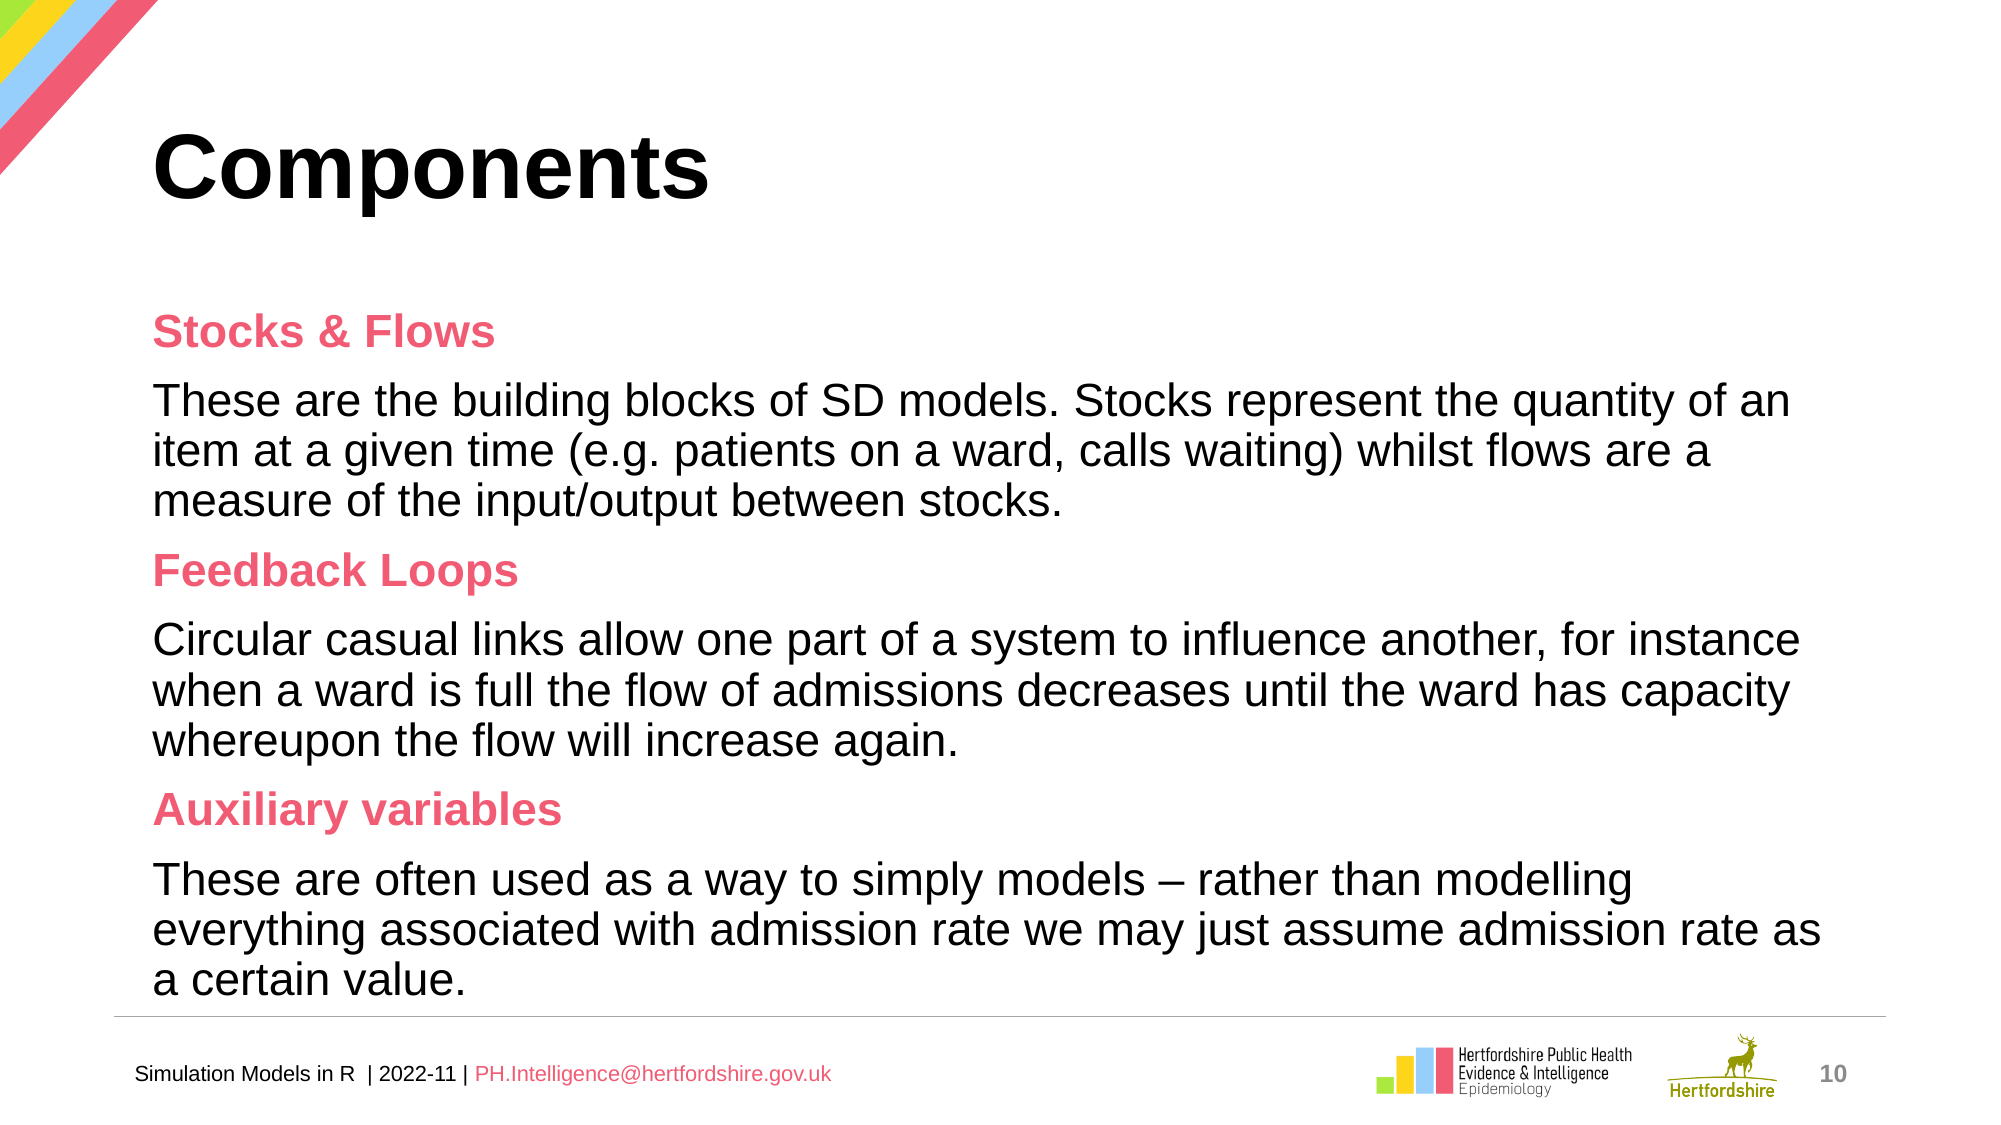

# Components
Stocks & Flows
These are the building blocks of SD models. Stocks represent the quantity of an item at a given time (e.g. patients on a ward, calls waiting) whilst flows are a measure of the input/output between stocks.
Feedback Loops
Circular casual links allow one part of a system to influence another, for instance when a ward is full the flow of admissions decreases until the ward has capacity whereupon the flow will increase again.
Auxiliary variables
These are often used as a way to simply models – rather than modelling everything associated with admission rate we may just assume admission rate as a certain value.
10
Simulation Models in R  | 2022-11 | PH.Intelligence@hertfordshire.gov.uk